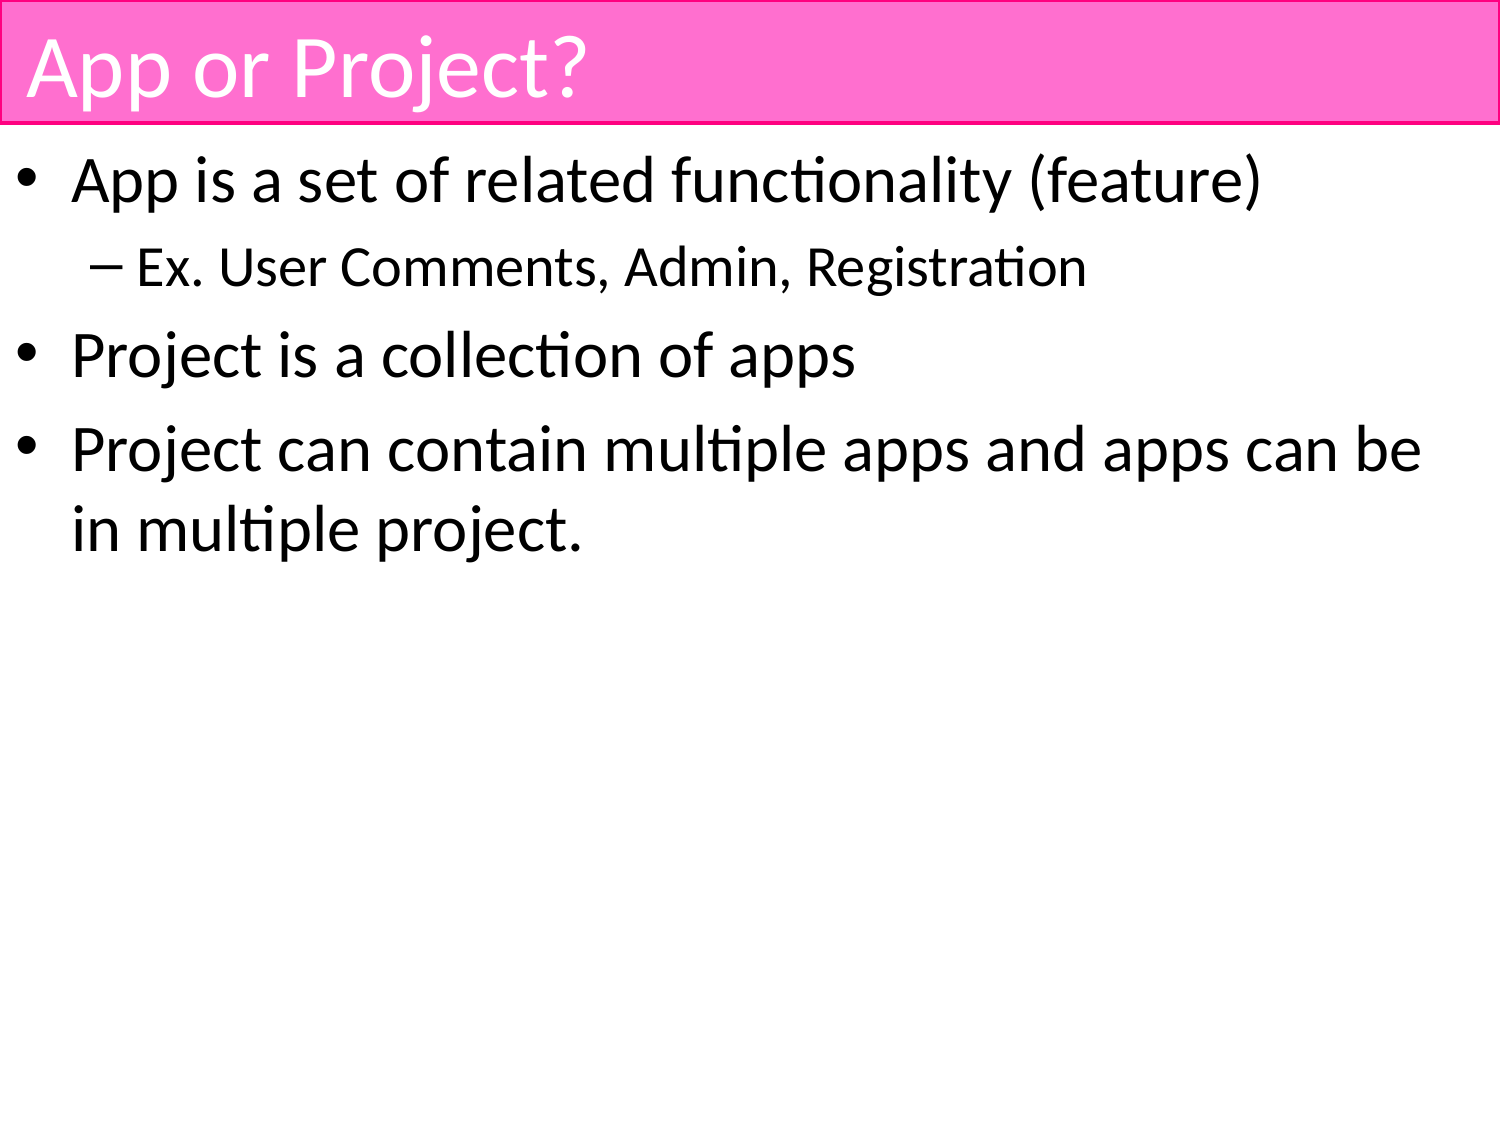

# App or Project?
App is a set of related functionality (feature)
Ex. User Comments, Admin, Registration
Project is a collection of apps
Project can contain multiple apps and apps can be in multiple project.